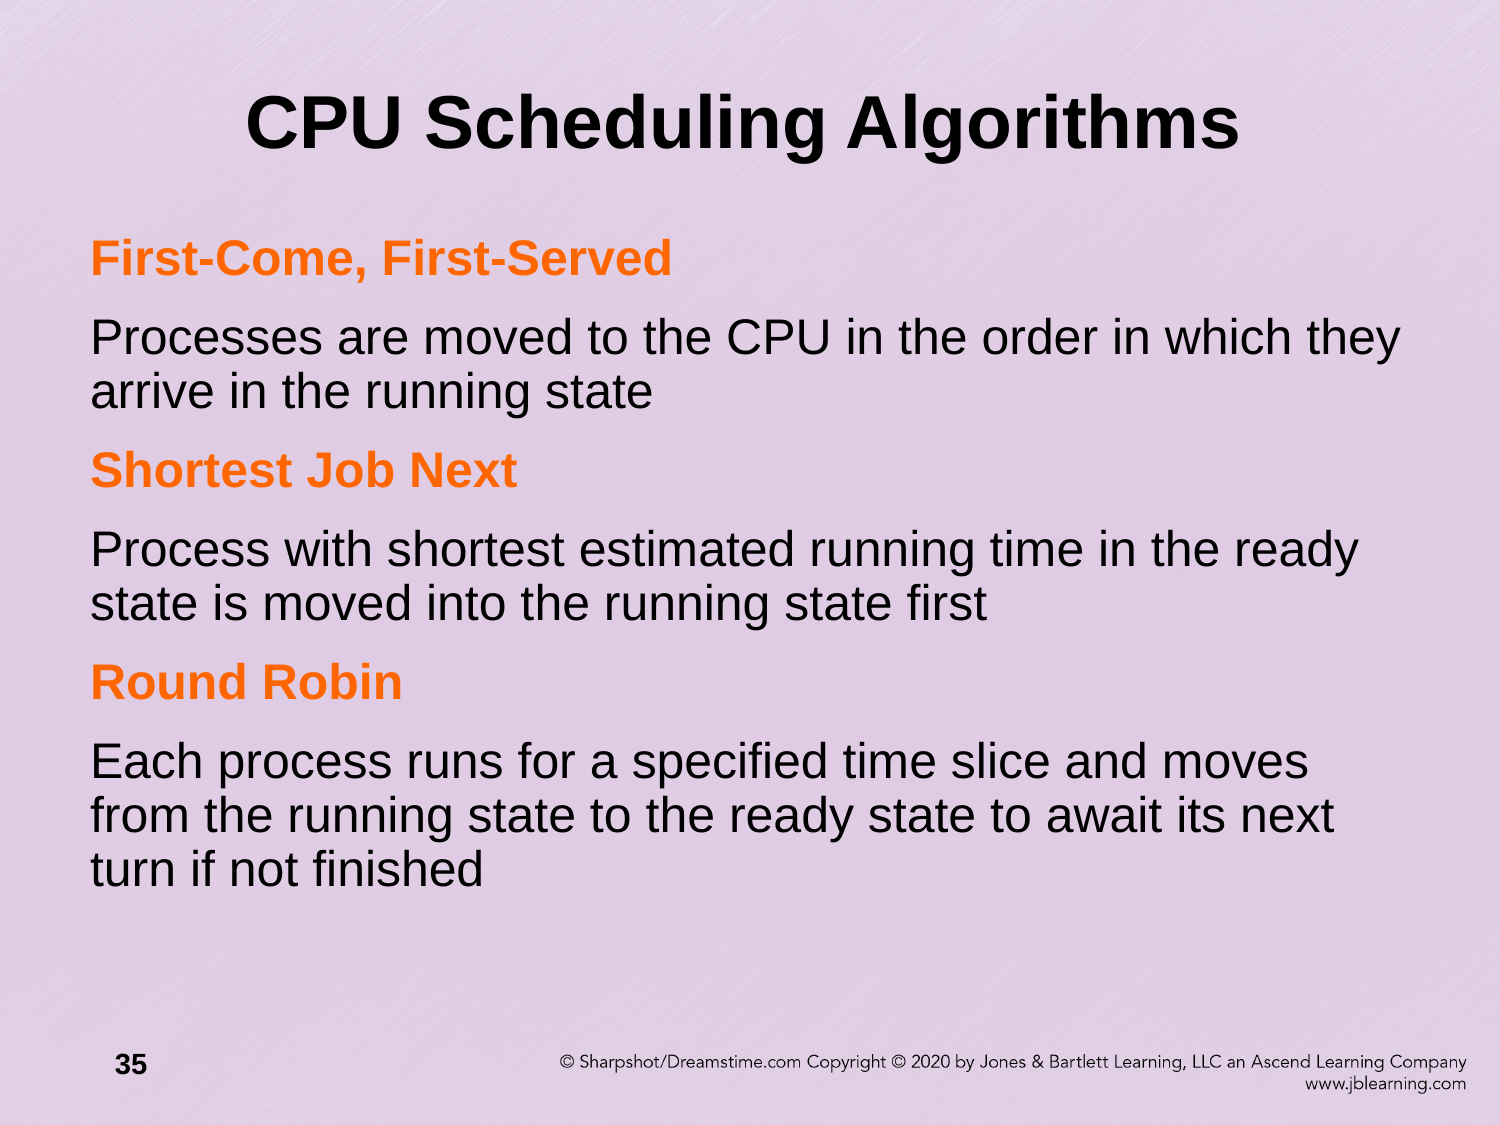

# CPU Scheduling Algorithms
First-Come, First-Served
Processes are moved to the CPU in the order in which they arrive in the running state
Shortest Job Next
Process with shortest estimated running time in the ready state is moved into the running state first
Round Robin
Each process runs for a specified time slice and moves from the running state to the ready state to await its next turn if not finished
35